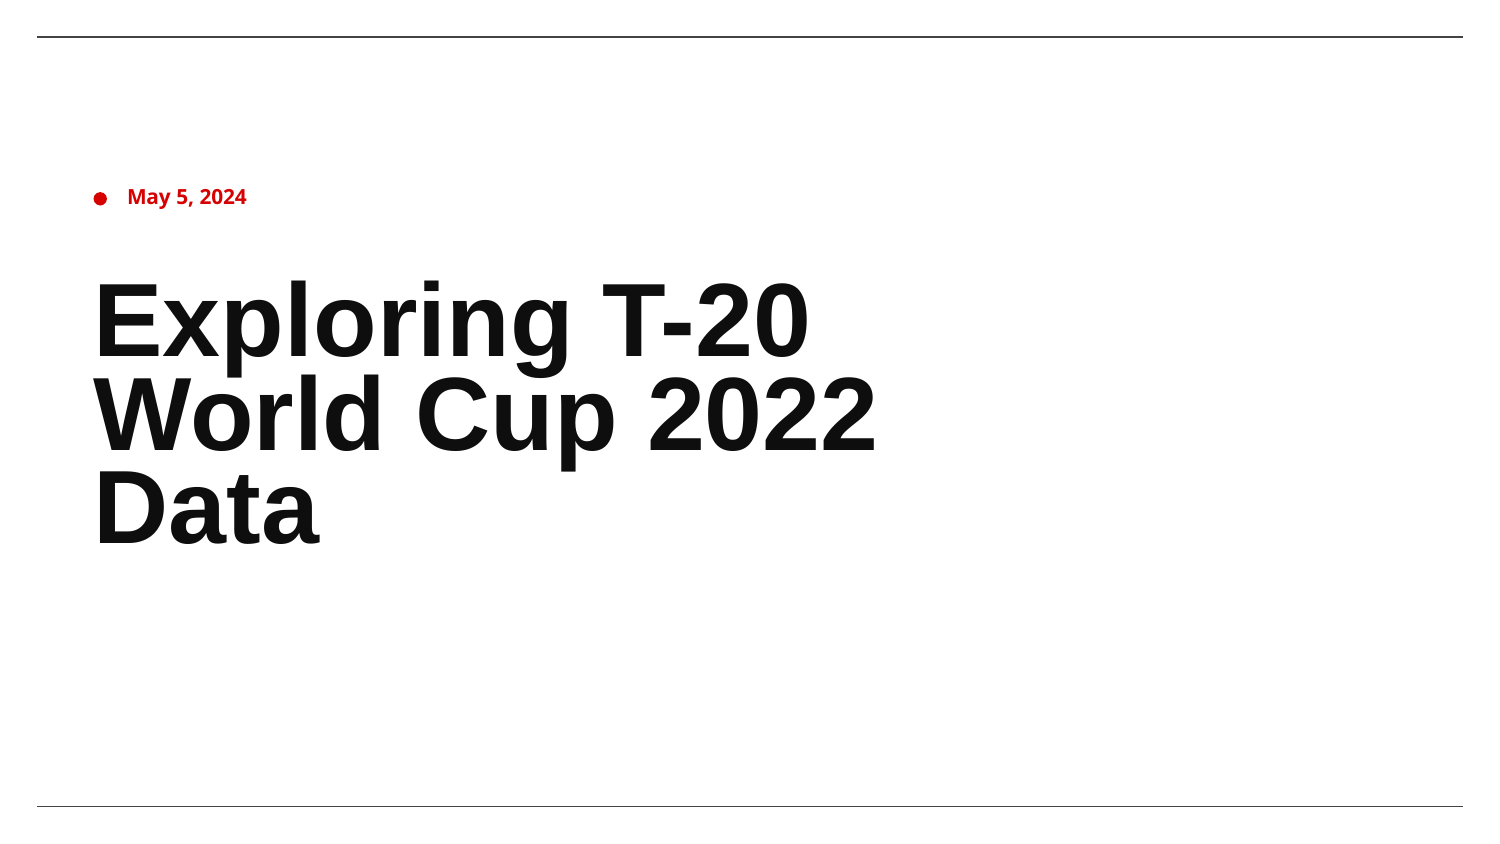

May 5, 2024

# Exploring T-20 World Cup 2022 Data